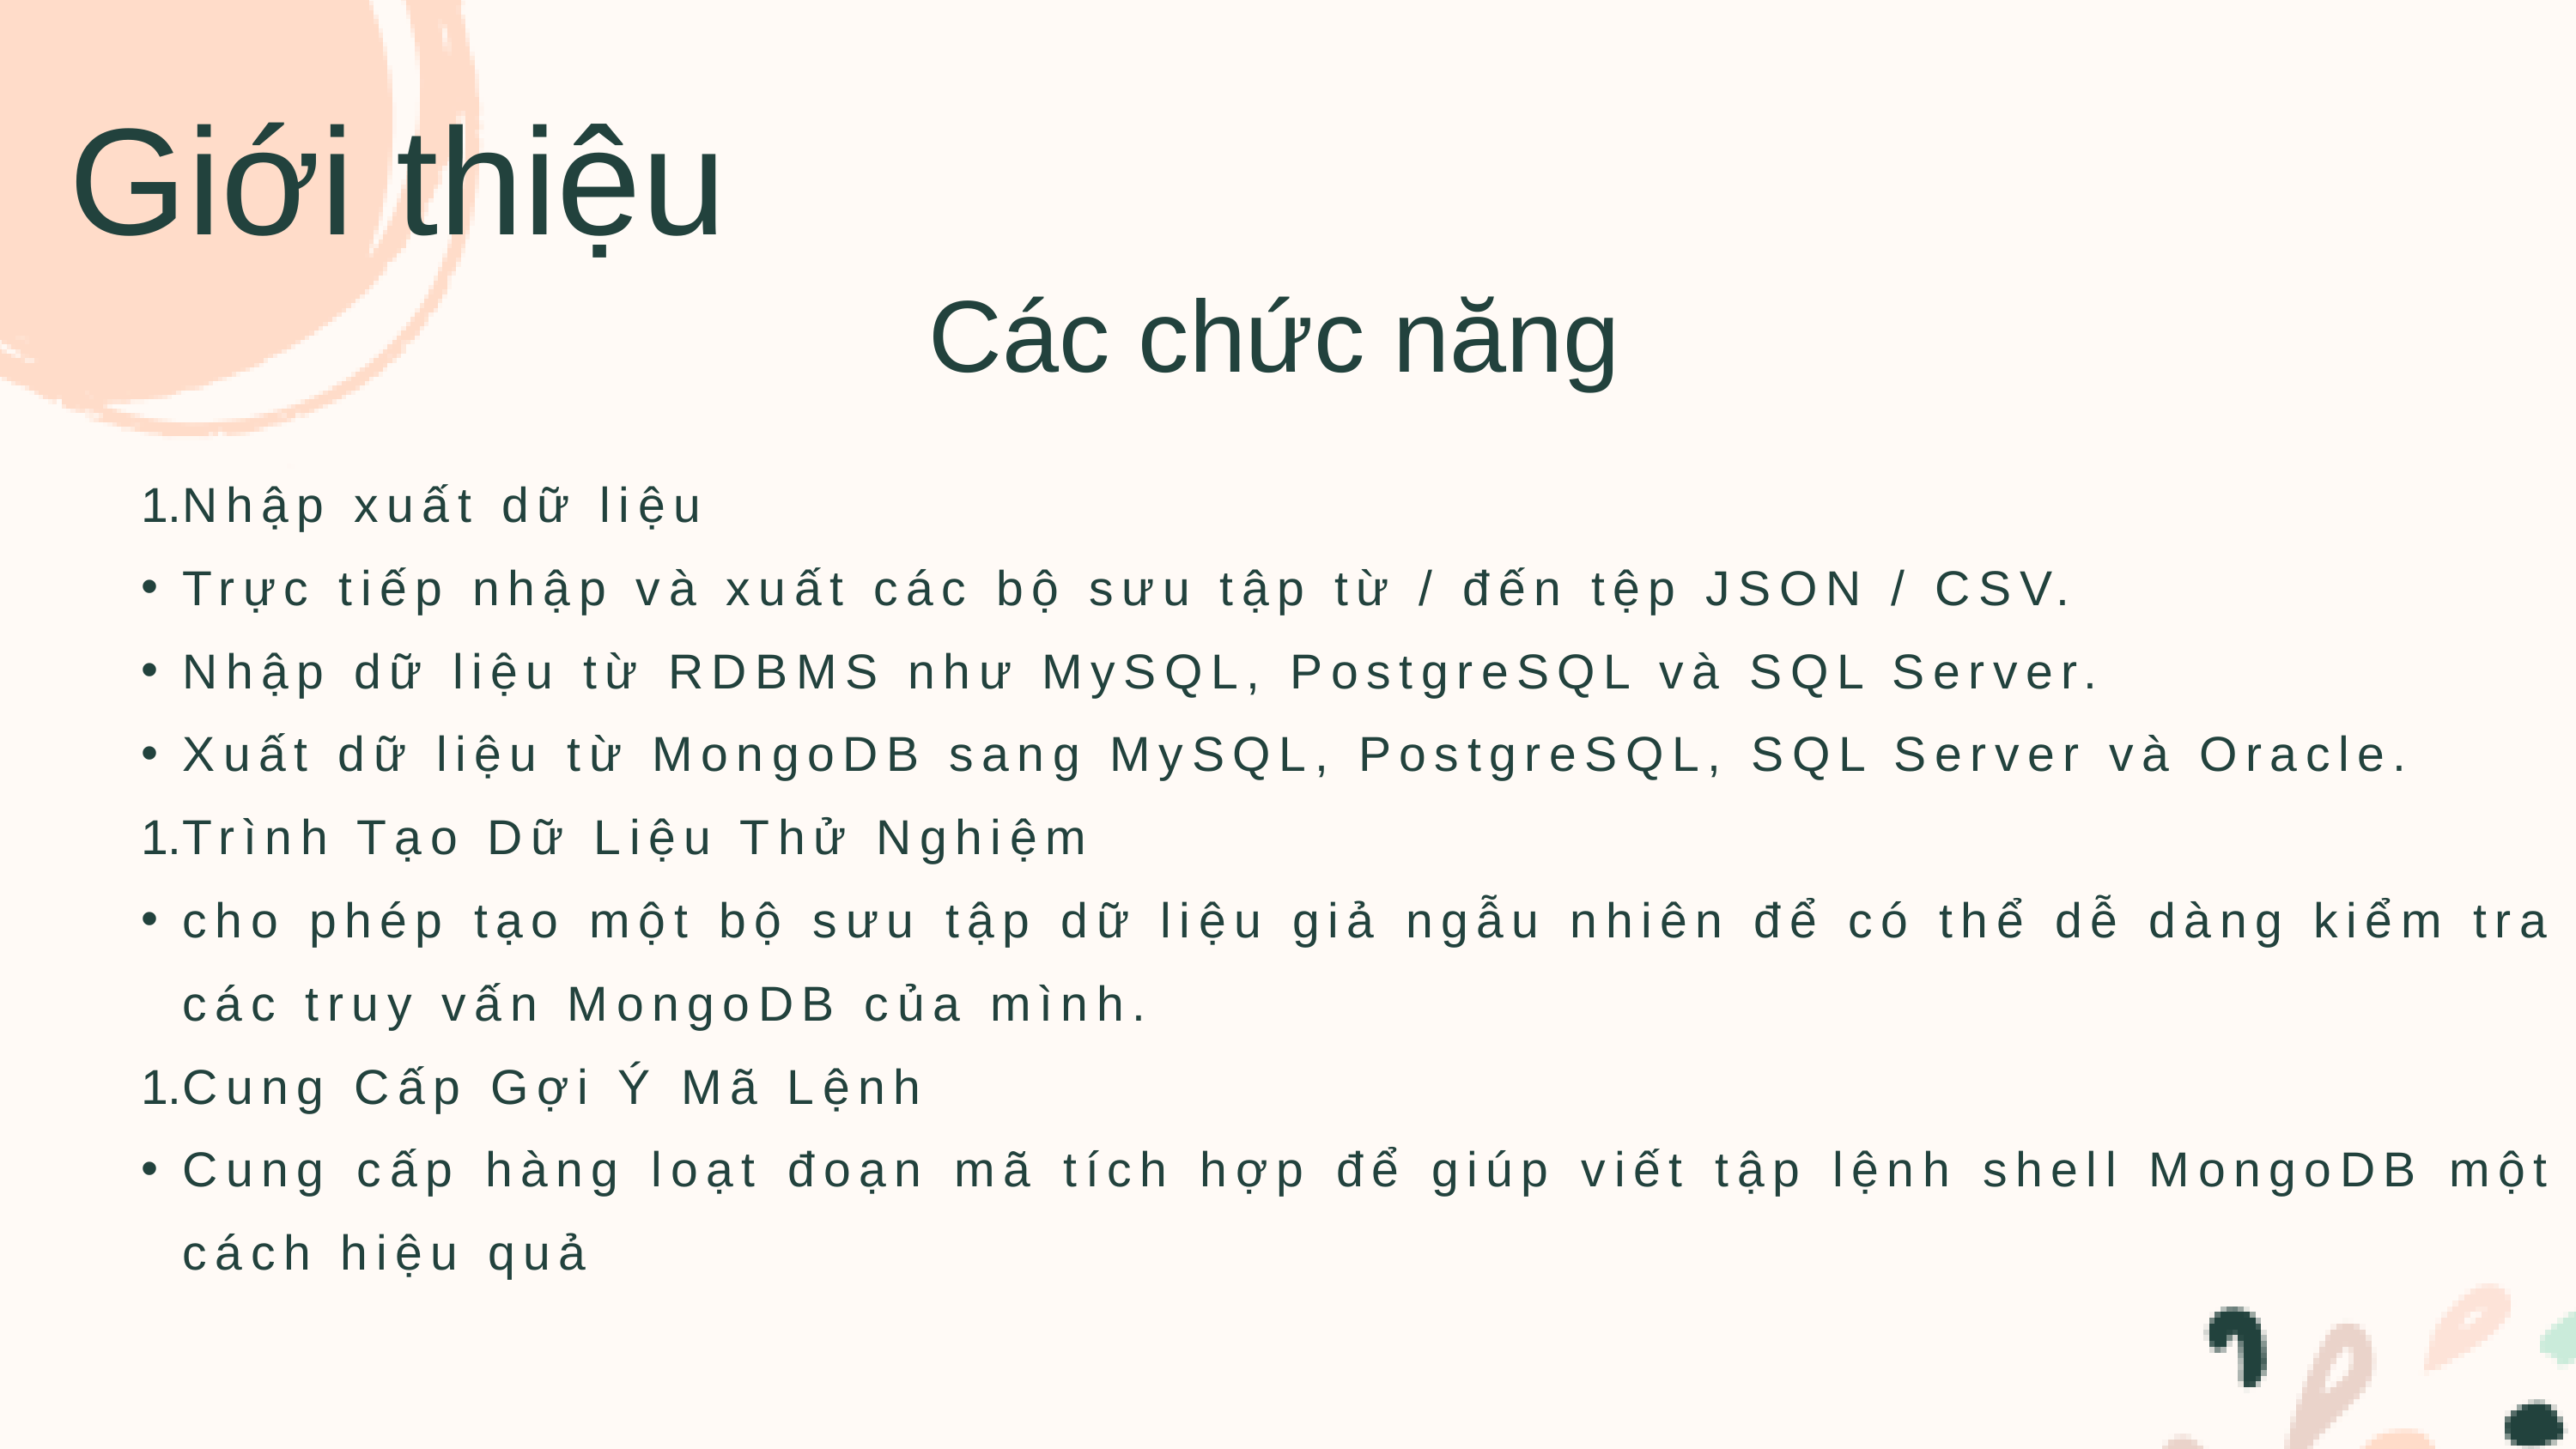

Giới thiệu
Các chức năng
Nhập xuất dữ liệu
Trực tiếp nhập và xuất các bộ sưu tập từ / đến tệp JSON / CSV.
Nhập dữ liệu từ RDBMS như MySQL, PostgreSQL và SQL Server.
Xuất dữ liệu từ MongoDB sang MySQL, PostgreSQL, SQL Server và Oracle.
Trình Tạo Dữ Liệu Thử Nghiệm
cho phép tạo một bộ sưu tập dữ liệu giả ngẫu nhiên để có thể dễ dàng kiểm tra các truy vấn MongoDB của mình.
Cung Cấp Gợi Ý Mã Lệnh
Cung cấp hàng loạt đoạn mã tích hợp để giúp viết tập lệnh shell MongoDB một cách hiệu quả